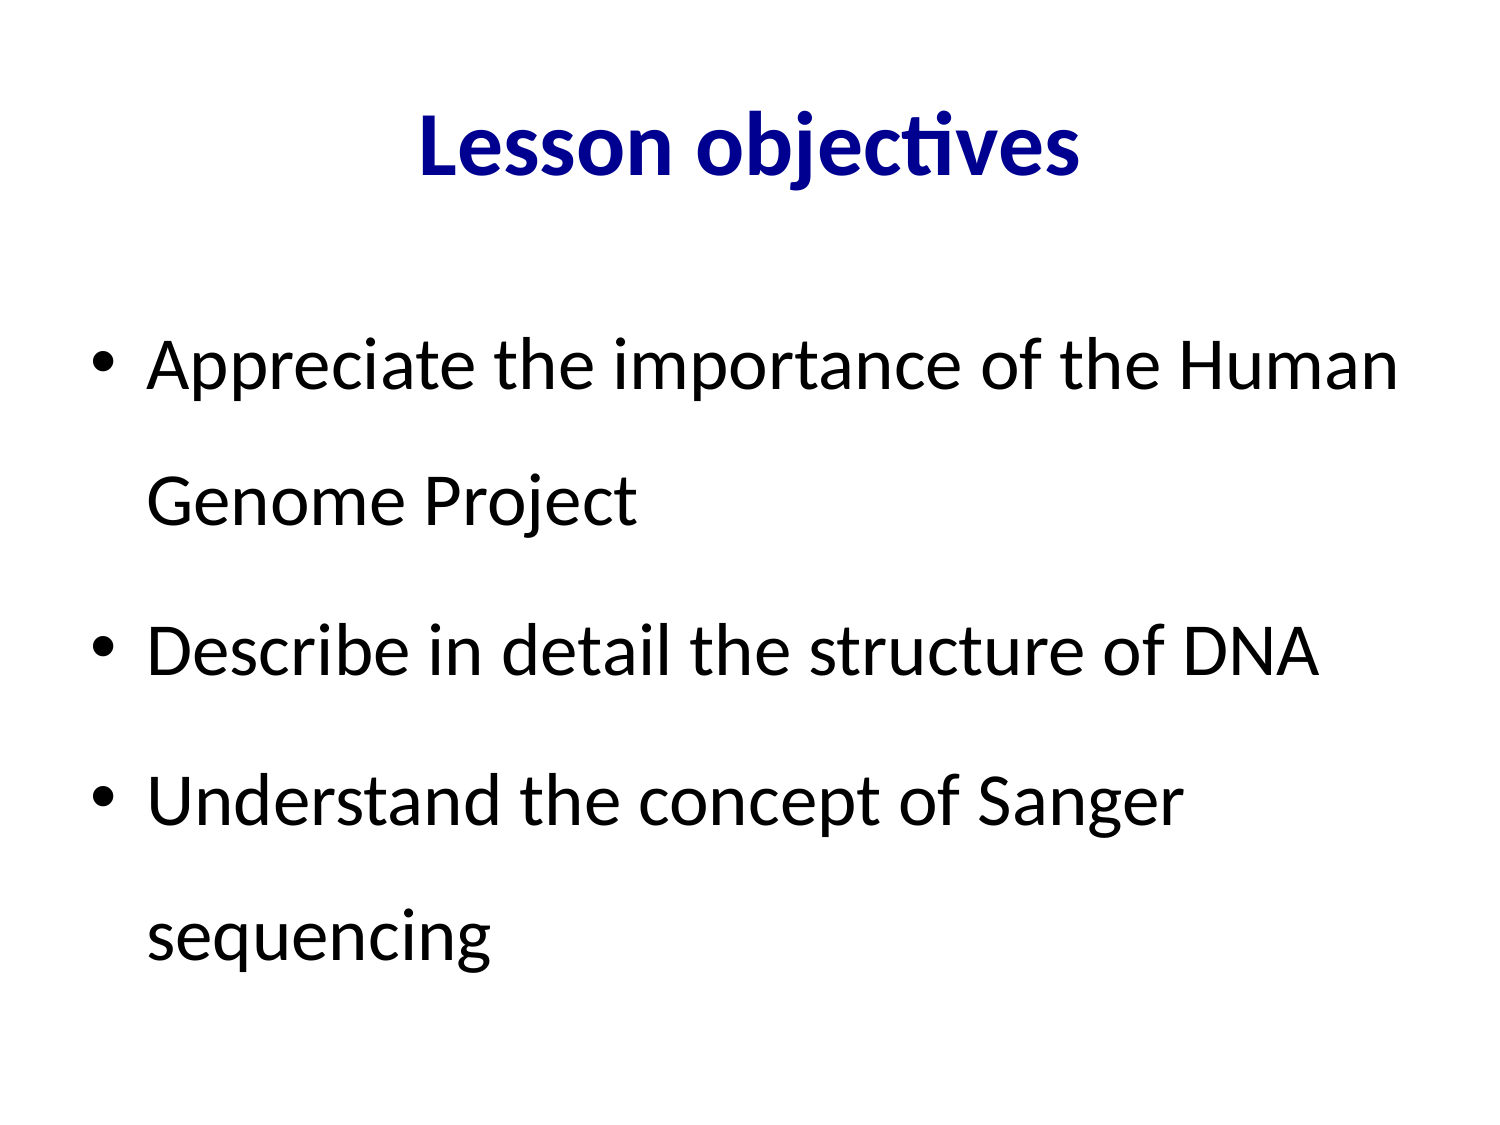

# Lesson objectives
Appreciate the importance of the Human Genome Project
Describe in detail the structure of DNA
Understand the concept of Sanger sequencing